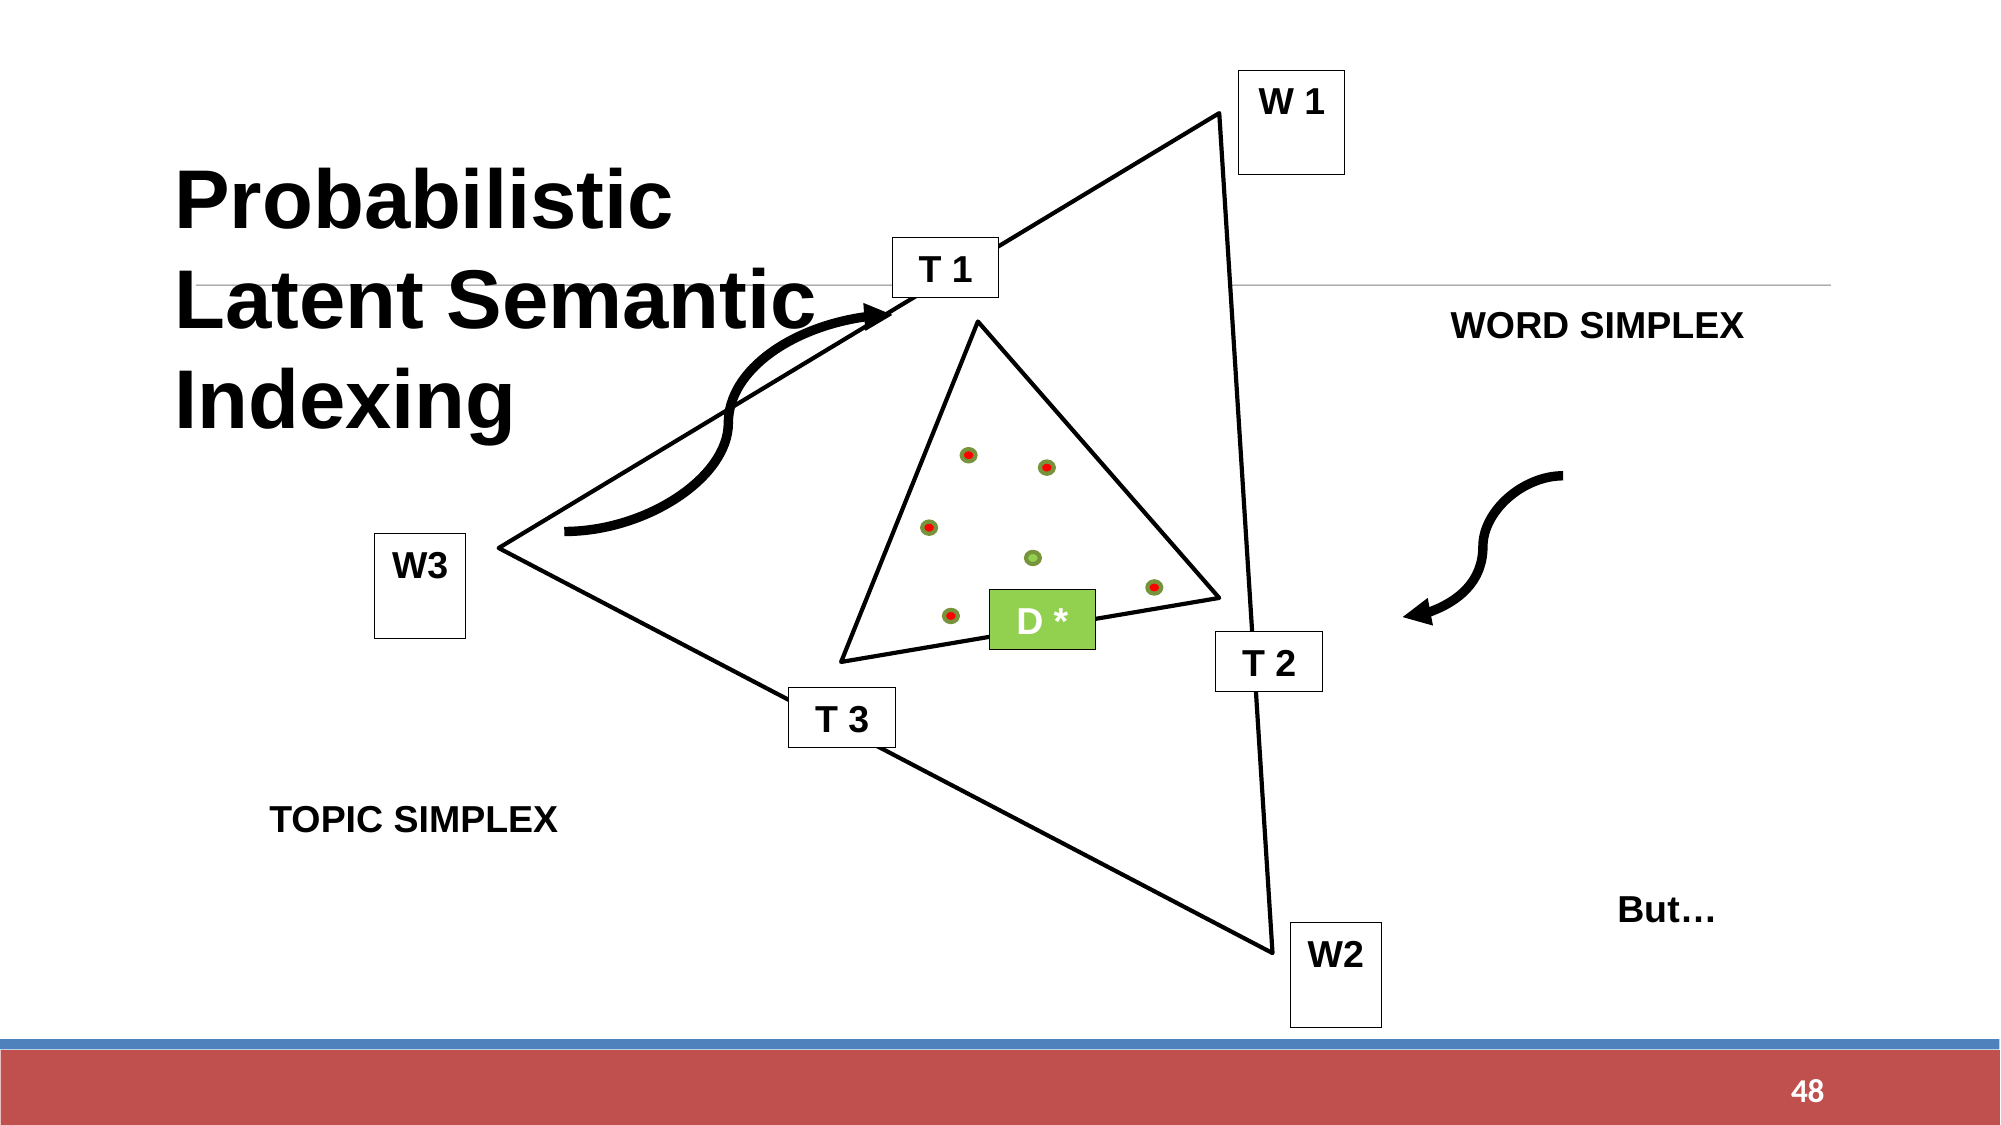

W 1

Probabilistic Latent Semantic Indexing
T 1
WORD SIMPLEX

W3

D *

T 2
T 3
 TOPIC SIMPLEX
But…
W2
48